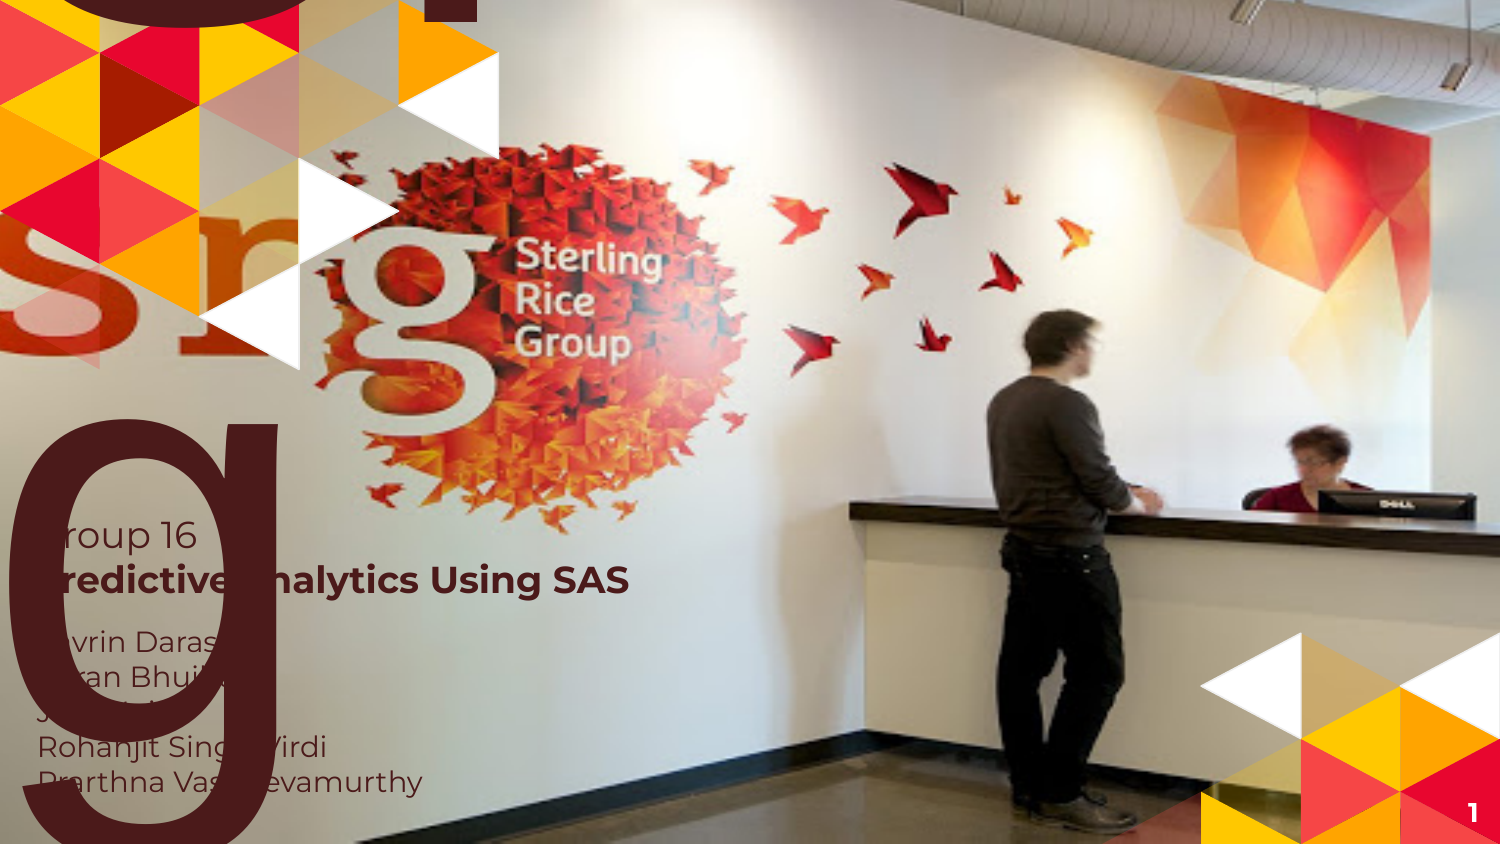

Srg
Group 16
Predictive analytics Using SAS
Savrin Darash
Karan Bhujbal
Jinx Mei
Rohanjit Singh Virdi
Prarthna Vasudevamurthy

1